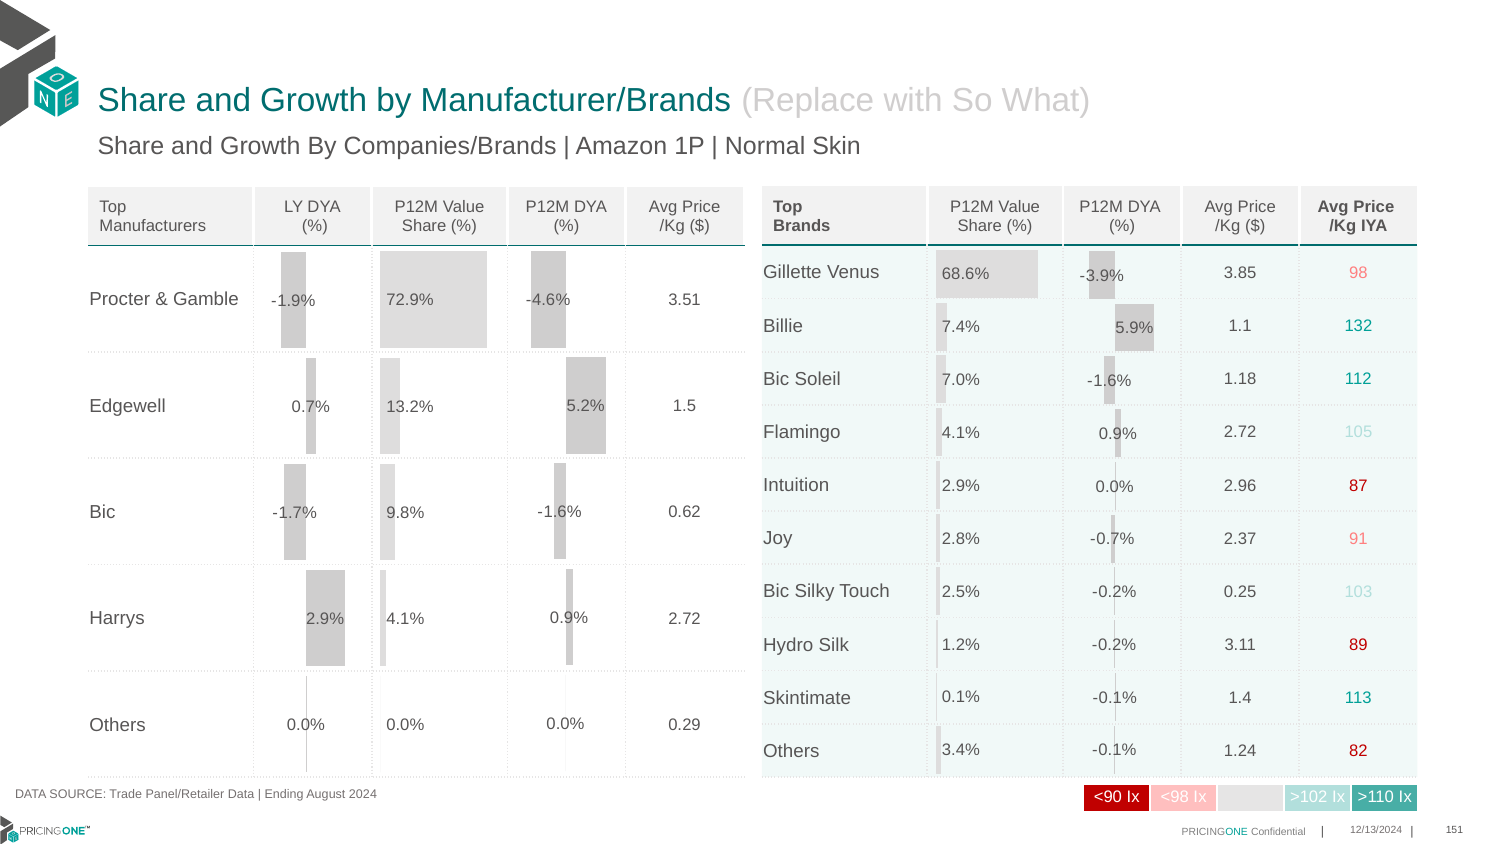

# Share and Growth by Manufacturer/Brands (Replace with So What)

Share and Growth By Companies/Brands | Amazon 1P | Normal Skin
| Top Brands | P12M Value Share (%) | P12M DYA (%) | Avg Price /Kg ($) | Avg Price /Kg IYA |
| --- | --- | --- | --- | --- |
| Gillette Venus |  |  | 3.85 | 98 |
| Billie |  |  | 1.1 | 132 |
| Bic Soleil |  |  | 1.18 | 112 |
| Flamingo |  |  | 2.72 | 105 |
| Intuition |  |  | 2.96 | 87 |
| Joy |  |  | 2.37 | 91 |
| Bic Silky Touch |  |  | 0.25 | 103 |
| Hydro Silk |  |  | 3.11 | 89 |
| Skintimate |  |  | 1.4 | 113 |
| Others |  |  | 1.24 | 82 |
| Top Manufacturers | LY DYA (%) | P12M Value Share (%) | P12M DYA (%) | Avg Price /Kg ($) |
| --- | --- | --- | --- | --- |
| Procter & Gamble |  |  |  | 3.51 |
| Edgewell |  |  |  | 1.5 |
| Bic |  |  |  | 0.62 |
| Harrys |  |  |  | 2.72 |
| Others |  |  |  | 0.29 |

### Chart

| Category | Share DYA P12M |
|---|---|
|  | -0.045593887108675846 |

### Chart

| Category | Value Share P12M |
|---|---|
|  | 0.7293538173041563 |

### Chart

| Category | Share DYA LY |
|---|---|
|  | -0.018976219634241343 |

### Chart

| Category | Value Share |
|---|---|
|  | 0.6864682311124173 |

### Chart

| Category | Share DYA |
|---|---|
|  | -0.03891016195226915 |
DATA SOURCE: Trade Panel/Retailer Data | Ending August 2024
| <90 Ix | <98 Ix |  | >102 Ix | >110 Ix |
| --- | --- | --- | --- | --- |

12/13/2024
151